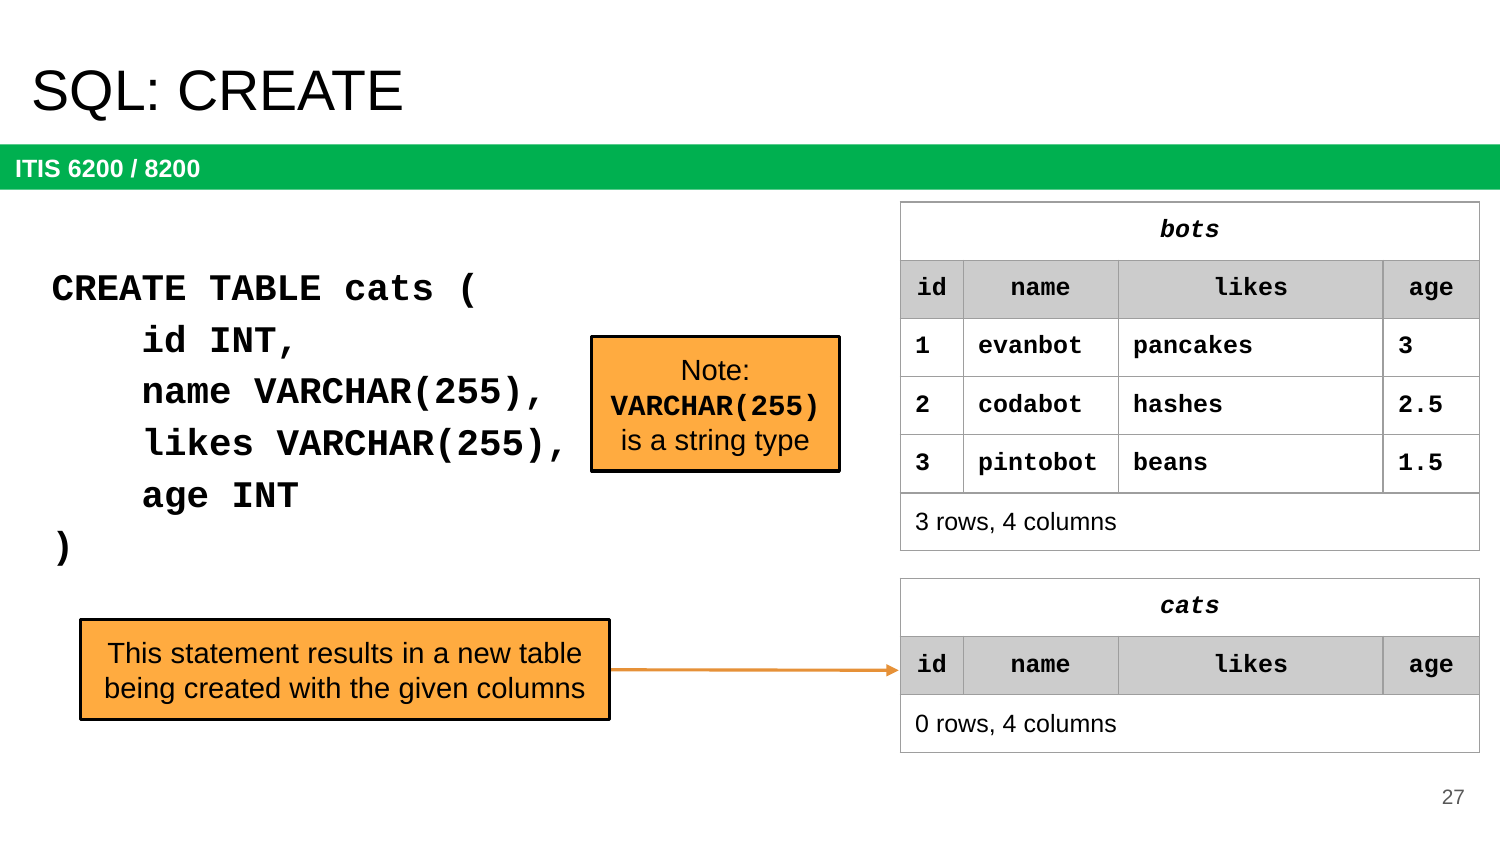

# SQL: CREATE
| bots |  |  |  |
| --- | --- | --- | --- |
| id | name | likes | age |
| 1 | evanbot | pancakes | 3 |
| 2 | codabot | hashes | 2.5 |
| 3 | pintobot | beans | 1.5 |
| 3 rows, 4 columns |  |  |  |
CREATE TABLE cats (
    id INT,
    name VARCHAR(255),
    likes VARCHAR(255),
    age INT
)
Note: VARCHAR(255) is a string type
| cats |  |  |  |
| --- | --- | --- | --- |
| id | name | likes | age |
| 0 rows, 4 columns |  |  |  |
This statement results in a new table being created with the given columns
27